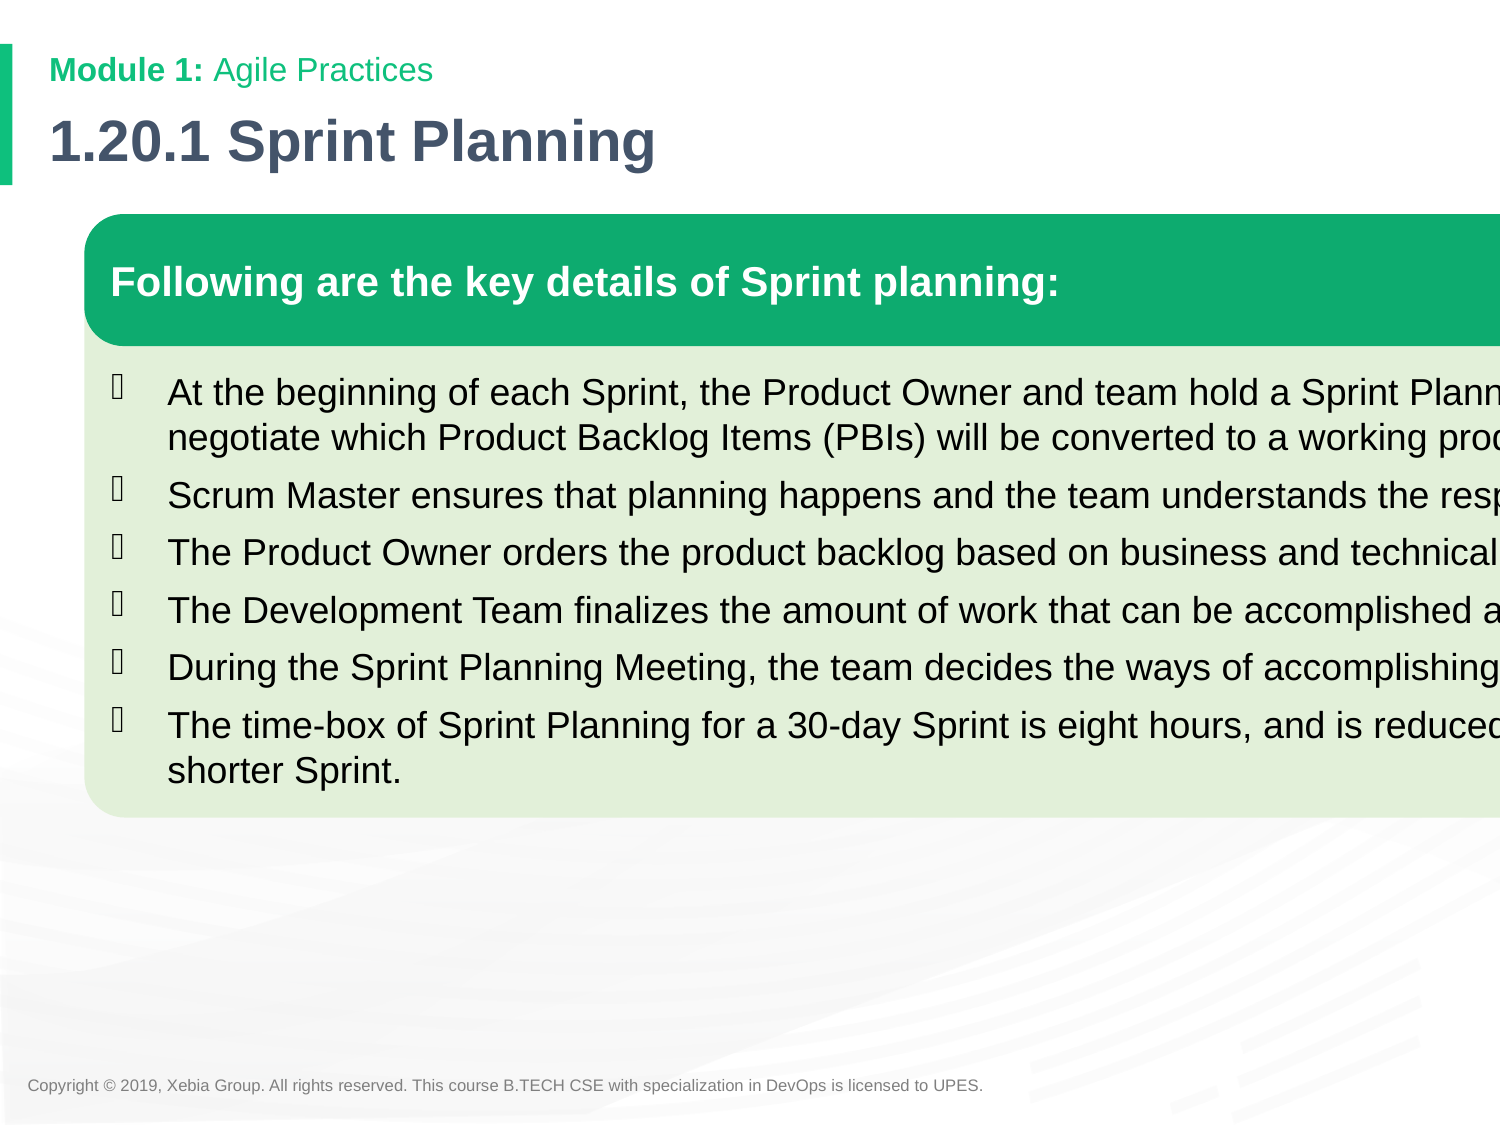

# 1.20.1 Sprint Planning
Following are the key details of Sprint planning:
At the beginning of each Sprint, the Product Owner and team hold a Sprint Planning Meeting to negotiate which Product Backlog Items (PBIs) will be converted to a working product during the Sprint.
Scrum Master ensures that planning happens and the team understands the responsibilities.
The Product Owner orders the product backlog based on business and technical requirements.
The Development Team finalizes the amount of work that can be accomplished at the end of a Sprint.
During the Sprint Planning Meeting, the team decides the ways of accomplishing the work.
The time-box of Sprint Planning for a 30-day Sprint is eight hours, and is reduced proportionally for a shorter Sprint.